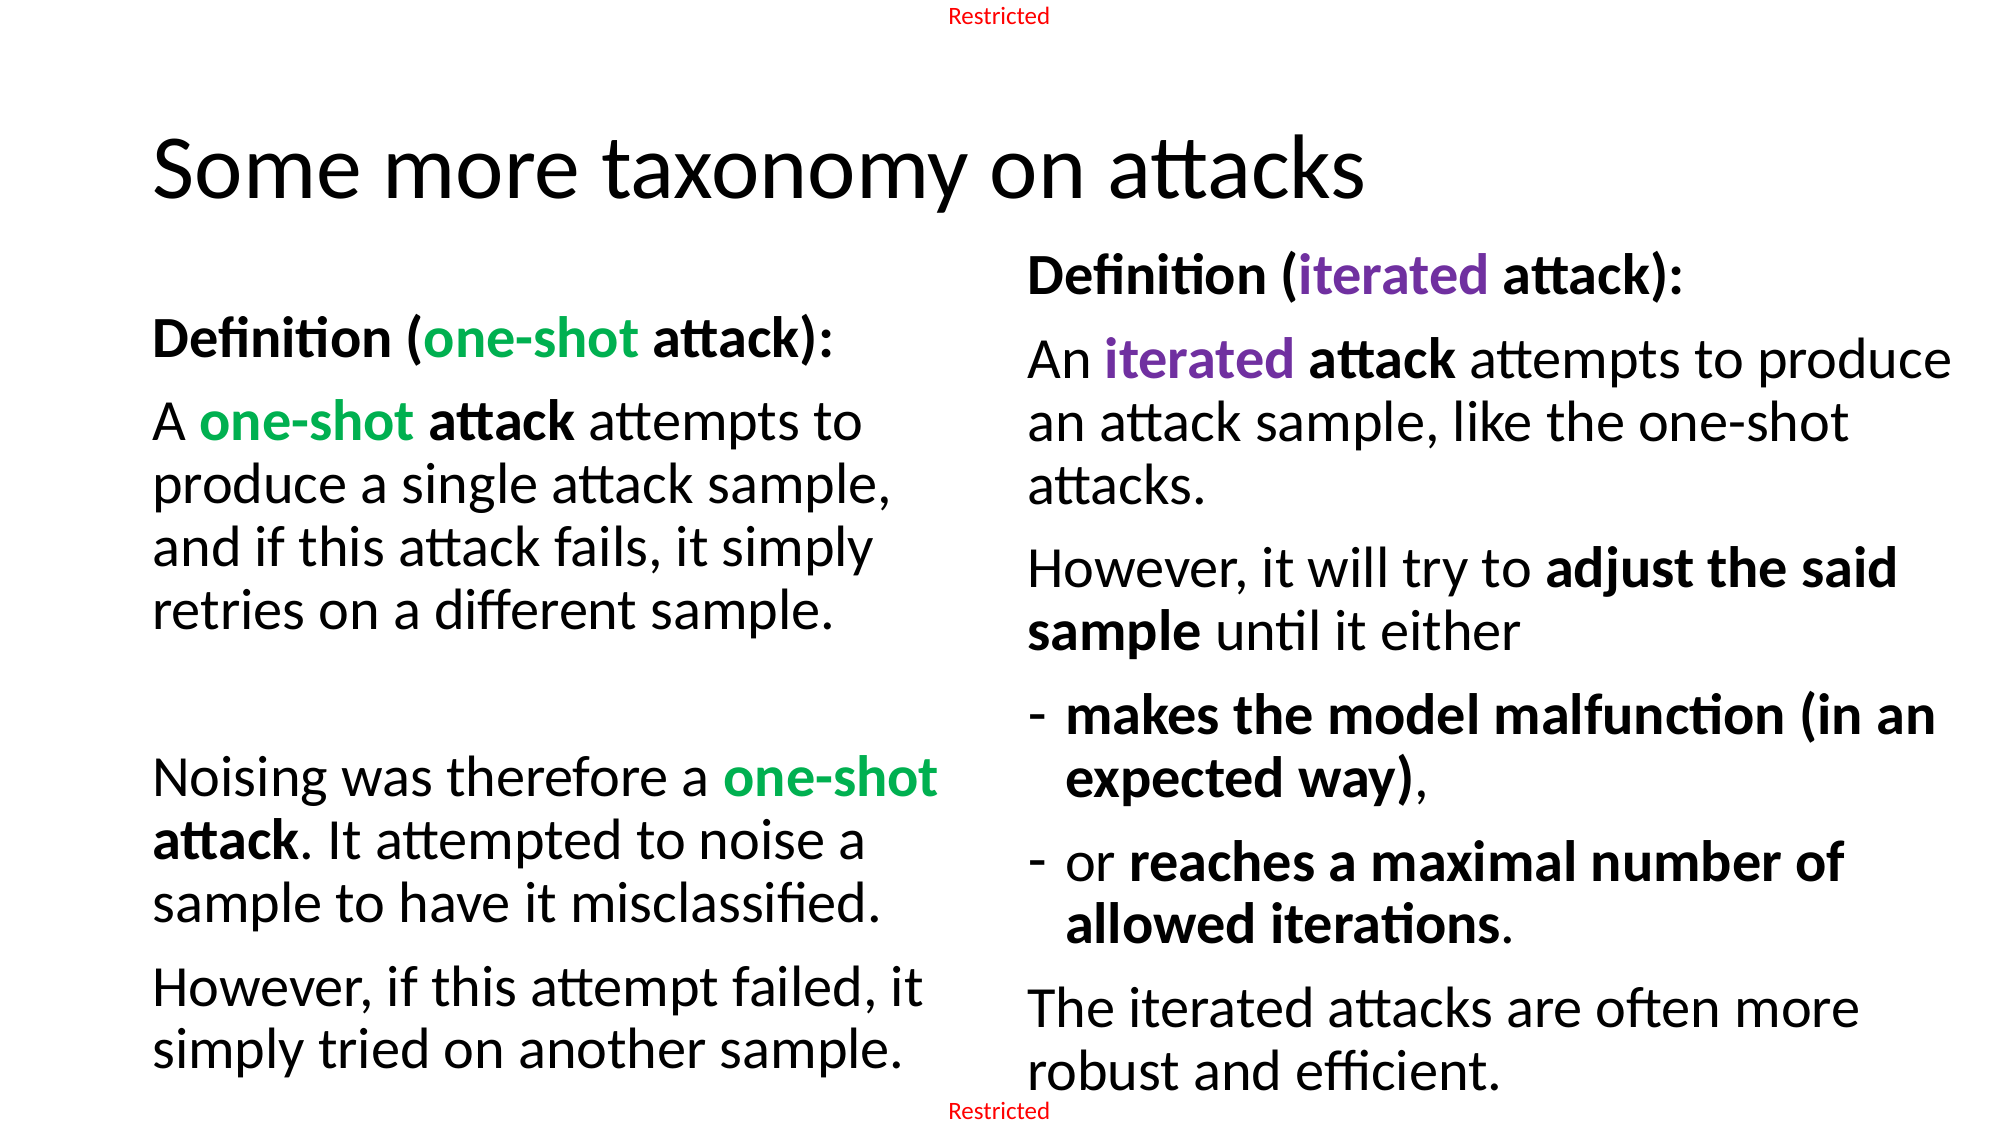

# Some more taxonomy on attacks
Definition (iterated attack):
An iterated attack attempts to produce an attack sample, like the one-shot attacks.
However, it will try to adjust the said sample until it either
makes the model malfunction (in an expected way),
or reaches a maximal number of allowed iterations.
The iterated attacks are often more robust and efficient.
Definition (one-shot attack):
A one-shot attack attempts to produce a single attack sample, and if this attack fails, it simply retries on a different sample.

Noising was therefore a one-shot attack. It attempted to noise a sample to have it misclassified.
However, if this attempt failed, it simply tried on another sample.